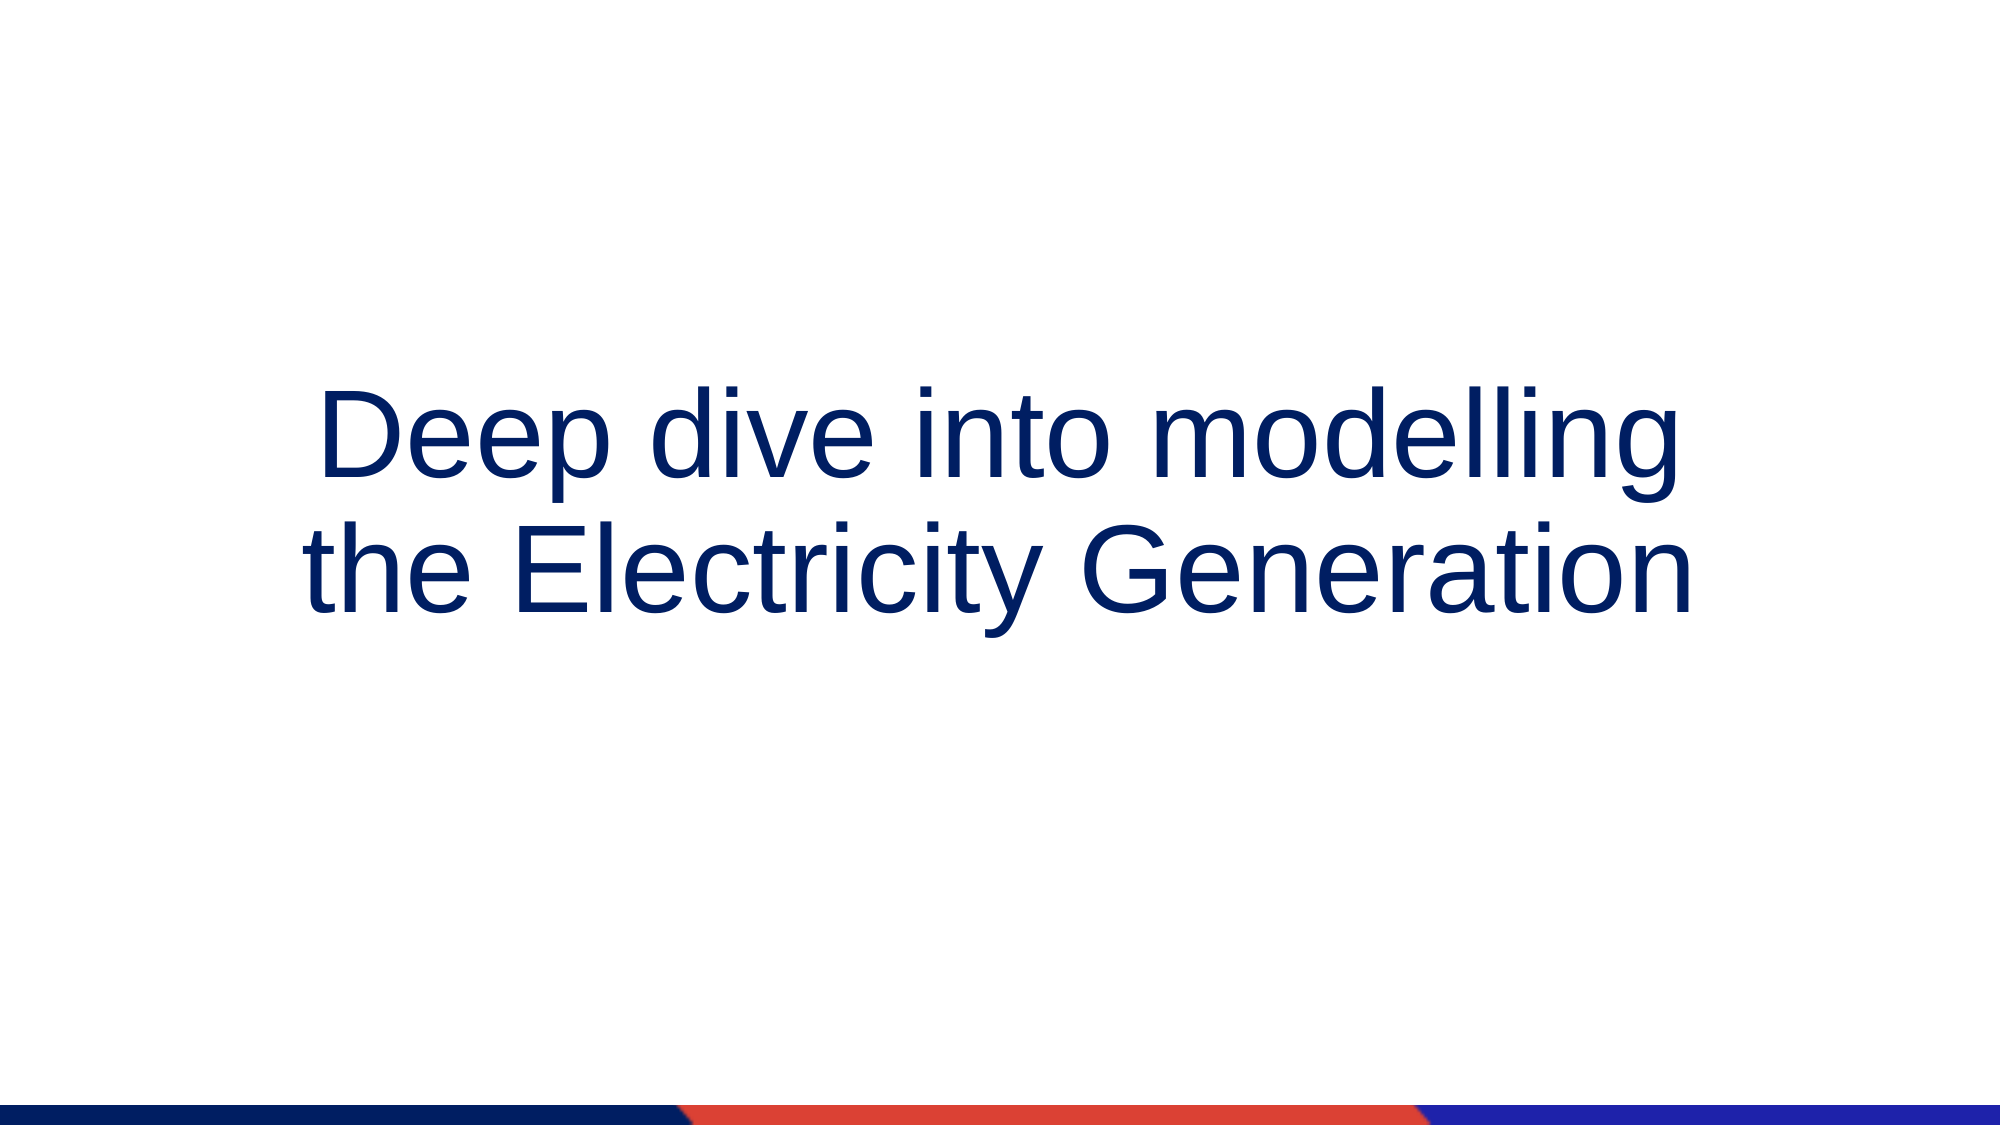

# Deep dive into modelling the Electricity Generation